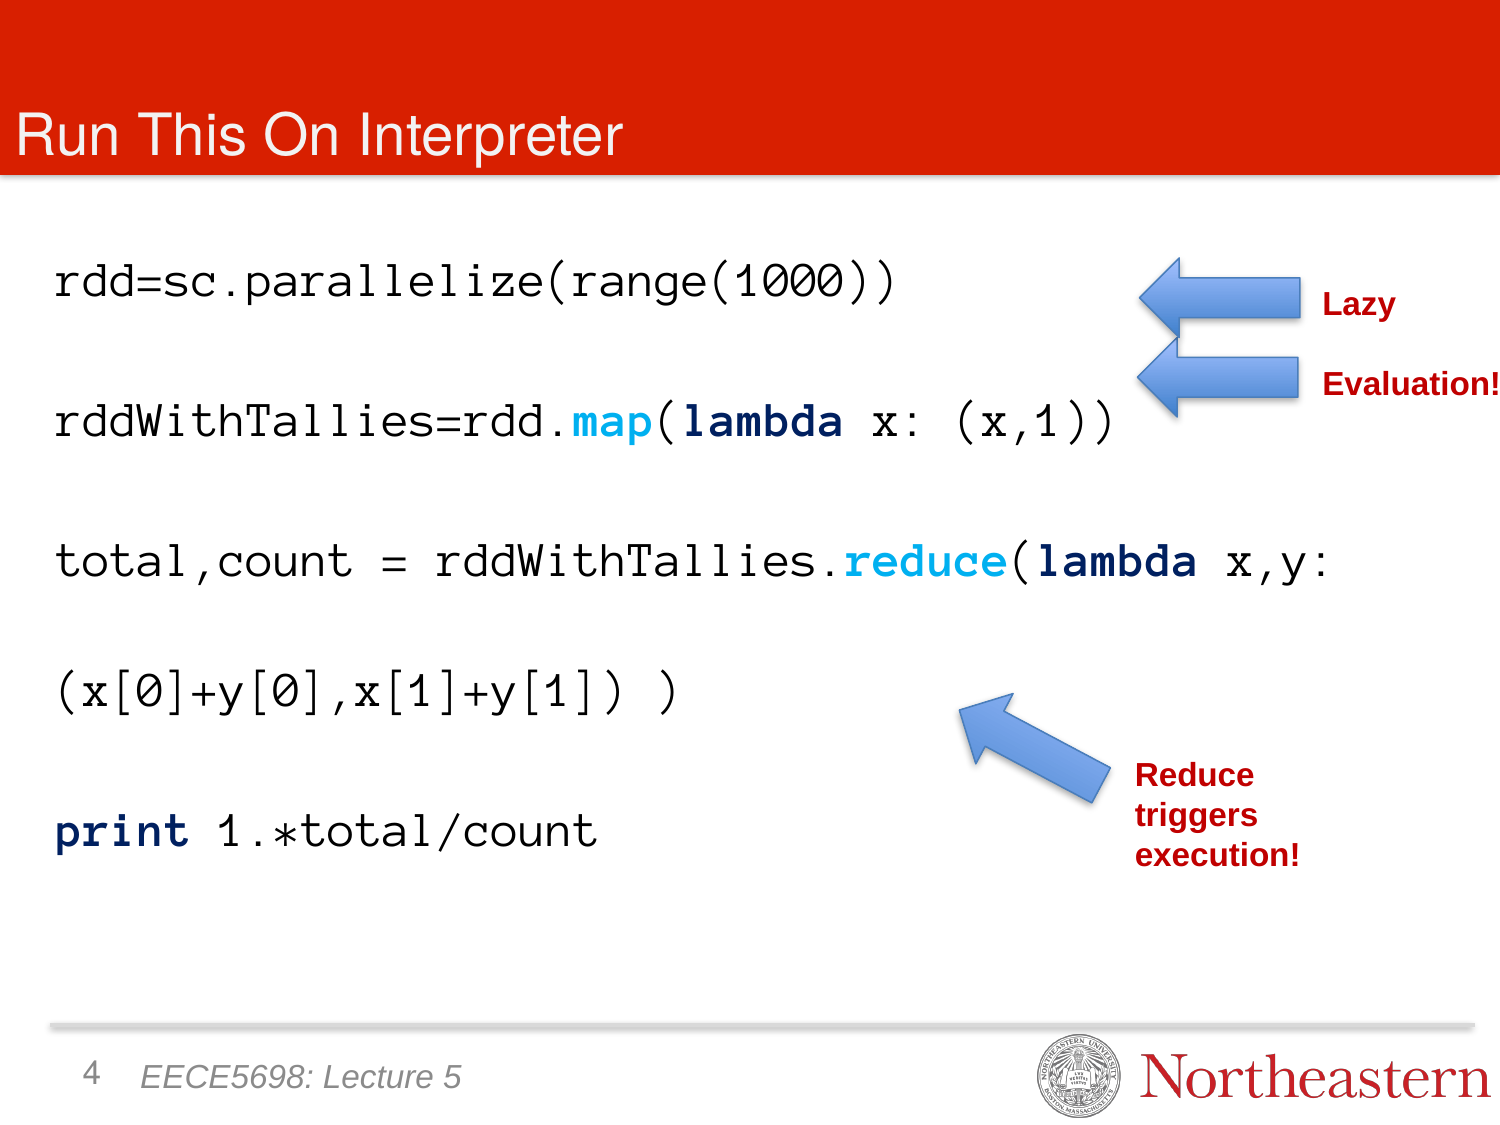

# Run This On Interpreter
rdd=sc.parallelize(range(1000))

rddWithTallies=rdd.map(lambda x: (x,1))

total,count = rddWithTallies.reduce(lambda x,y:
									(x[0]+y[0],x[1]+y[1]) )

print 1.*total/count

Lazy

Evaluation!

Reduce triggers execution!
4
EECE5698: Lecture 5